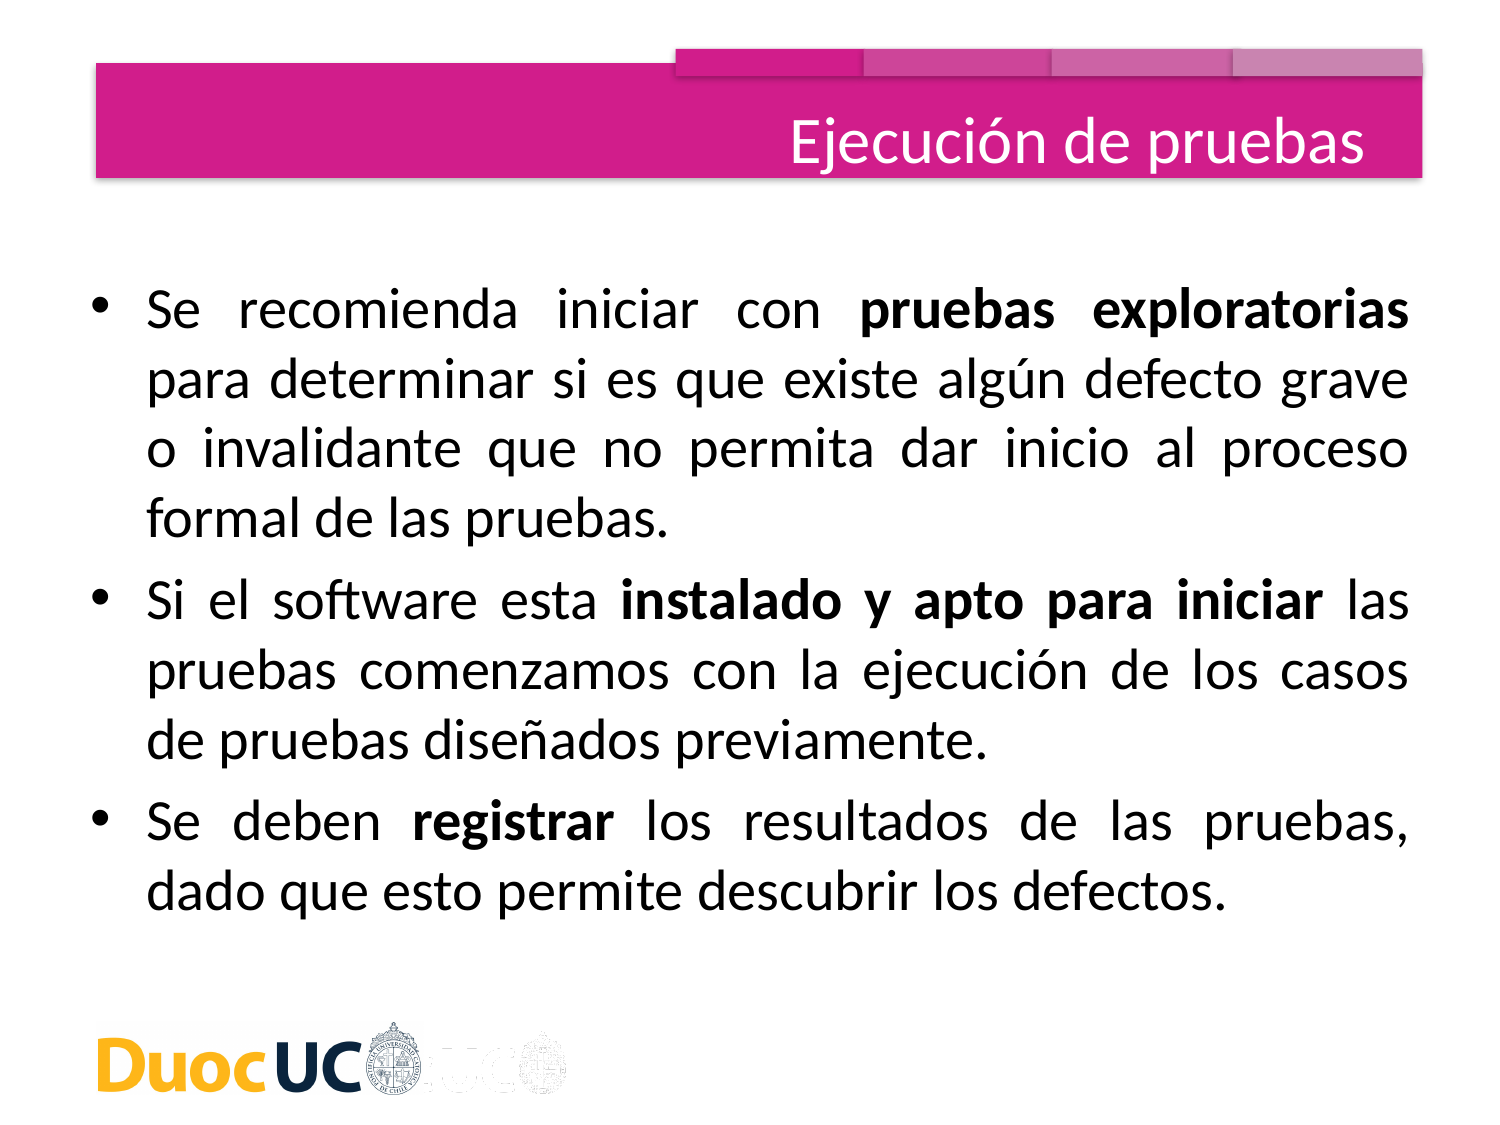

Ejecución de pruebas
Se recomienda iniciar con pruebas exploratorias para determinar si es que existe algún defecto grave o invalidante que no permita dar inicio al proceso formal de las pruebas.
Si el software esta instalado y apto para iniciar las pruebas comenzamos con la ejecución de los casos de pruebas diseñados previamente.
Se deben registrar los resultados de las pruebas, dado que esto permite descubrir los defectos.